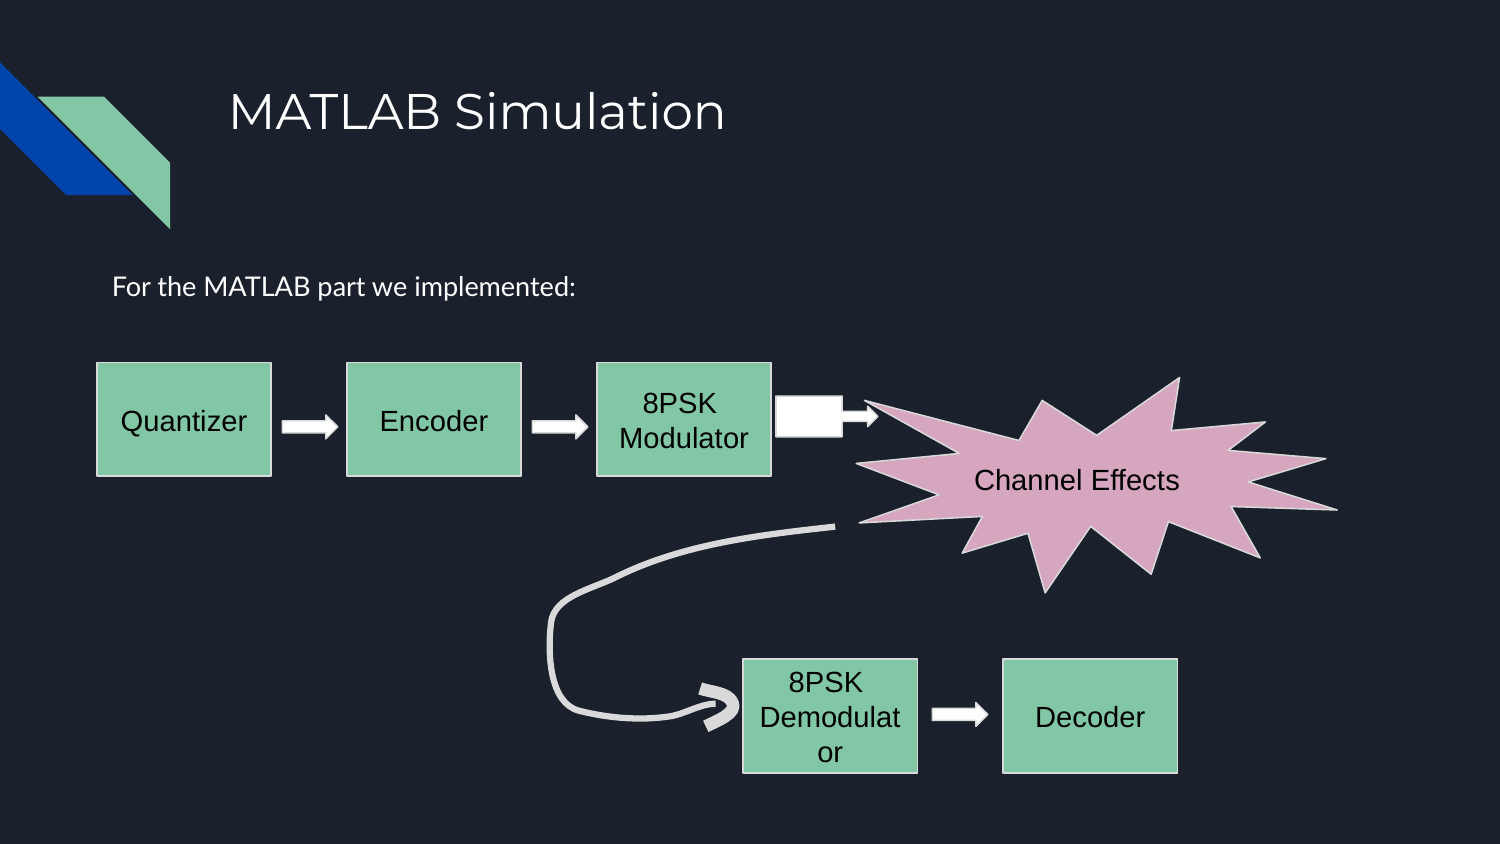

# MATLAB Simulation
For the MATLAB part we implemented:
Quantizer
Encoder
8PSK
Modulator
Channel Effects

8PSK
Demodulator
Decoder